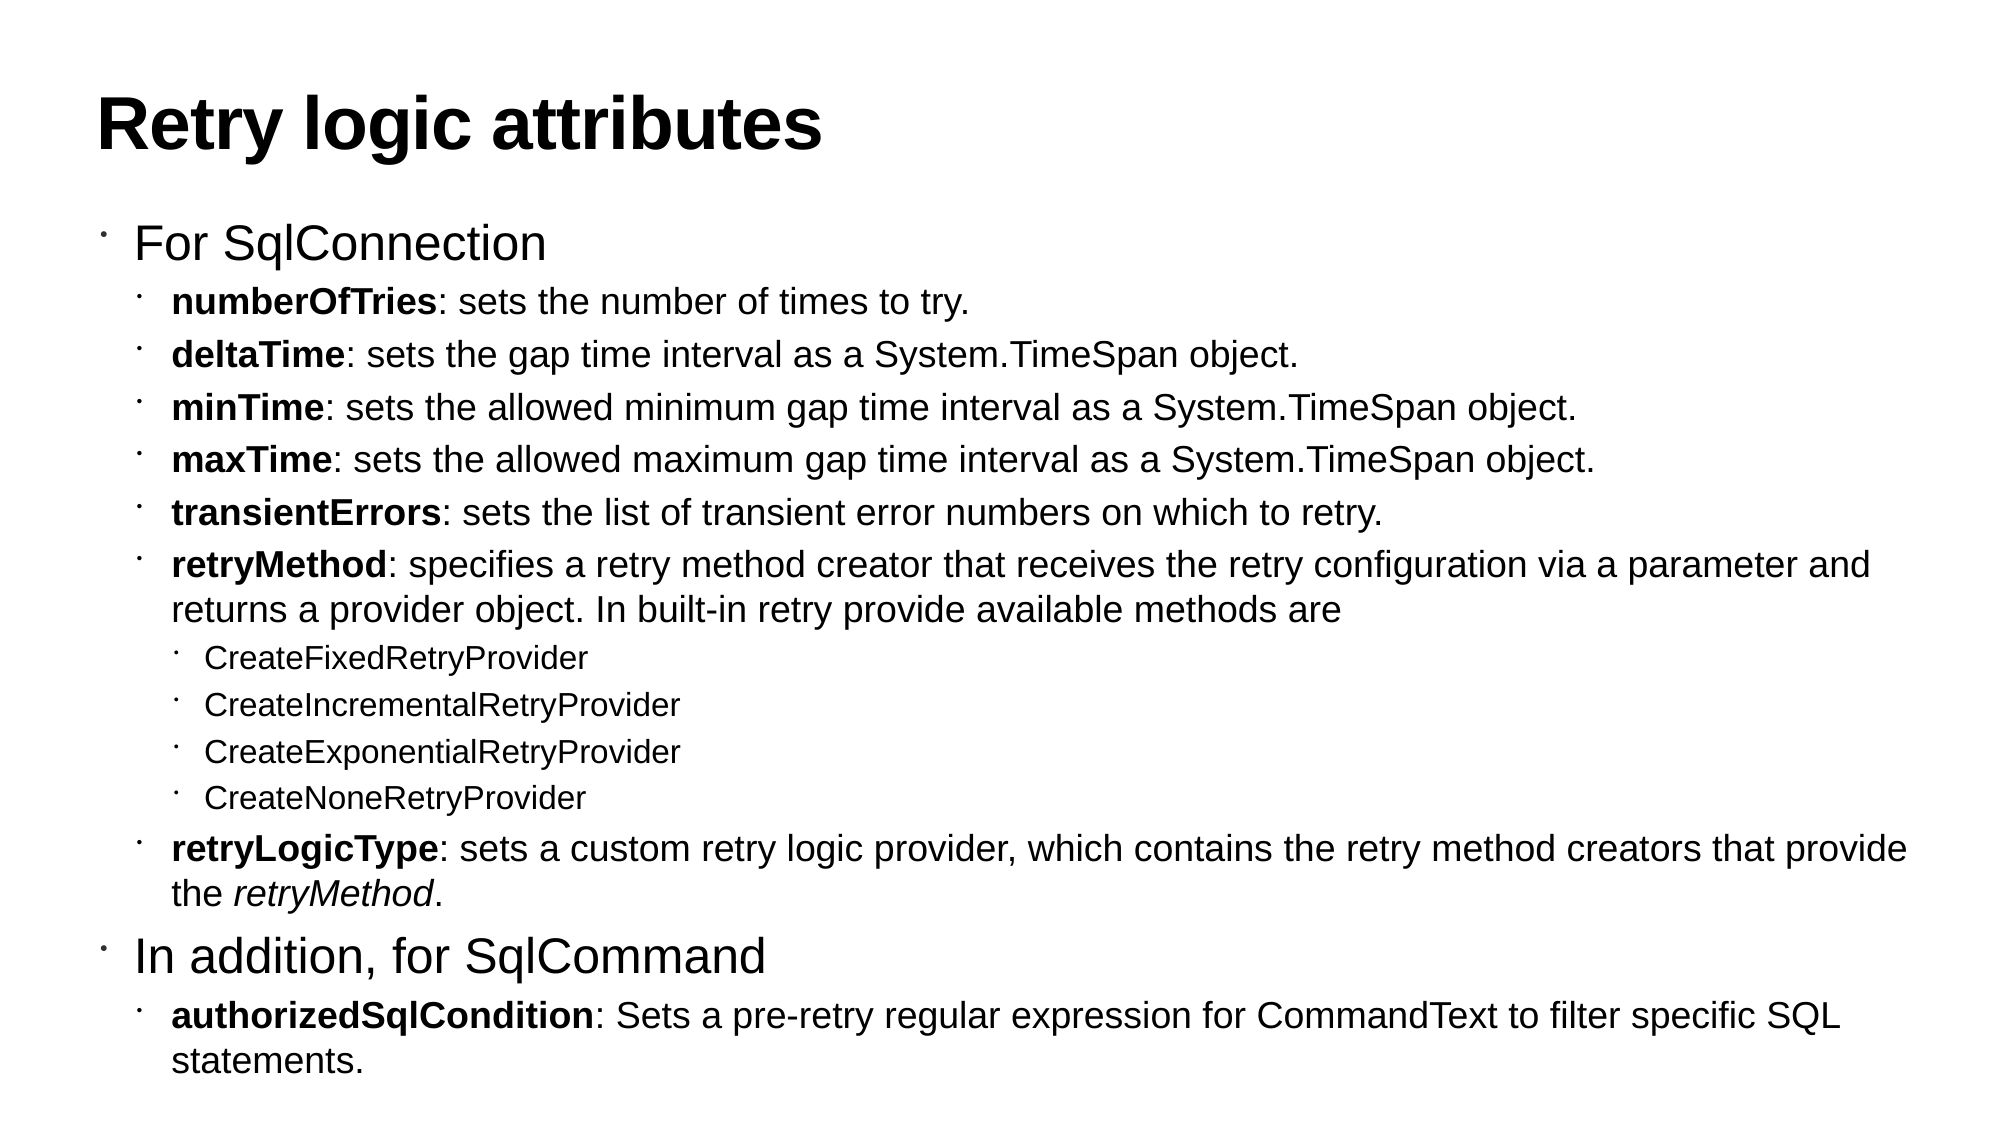

# Retry logic attributes
For SqlConnection
numberOfTries: sets the number of times to try.
deltaTime: sets the gap time interval as a System.TimeSpan object.
minTime: sets the allowed minimum gap time interval as a System.TimeSpan object.
maxTime: sets the allowed maximum gap time interval as a System.TimeSpan object.
transientErrors: sets the list of transient error numbers on which to retry.
retryMethod: specifies a retry method creator that receives the retry configuration via a parameter and returns a provider object. In built-in retry provide available methods are
CreateFixedRetryProvider
CreateIncrementalRetryProvider
CreateExponentialRetryProvider
CreateNoneRetryProvider
retryLogicType: sets a custom retry logic provider, which contains the retry method creators that provide the retryMethod.
In addition, for SqlCommand
authorizedSqlCondition: Sets a pre-retry regular expression for CommandText to filter specific SQL statements.